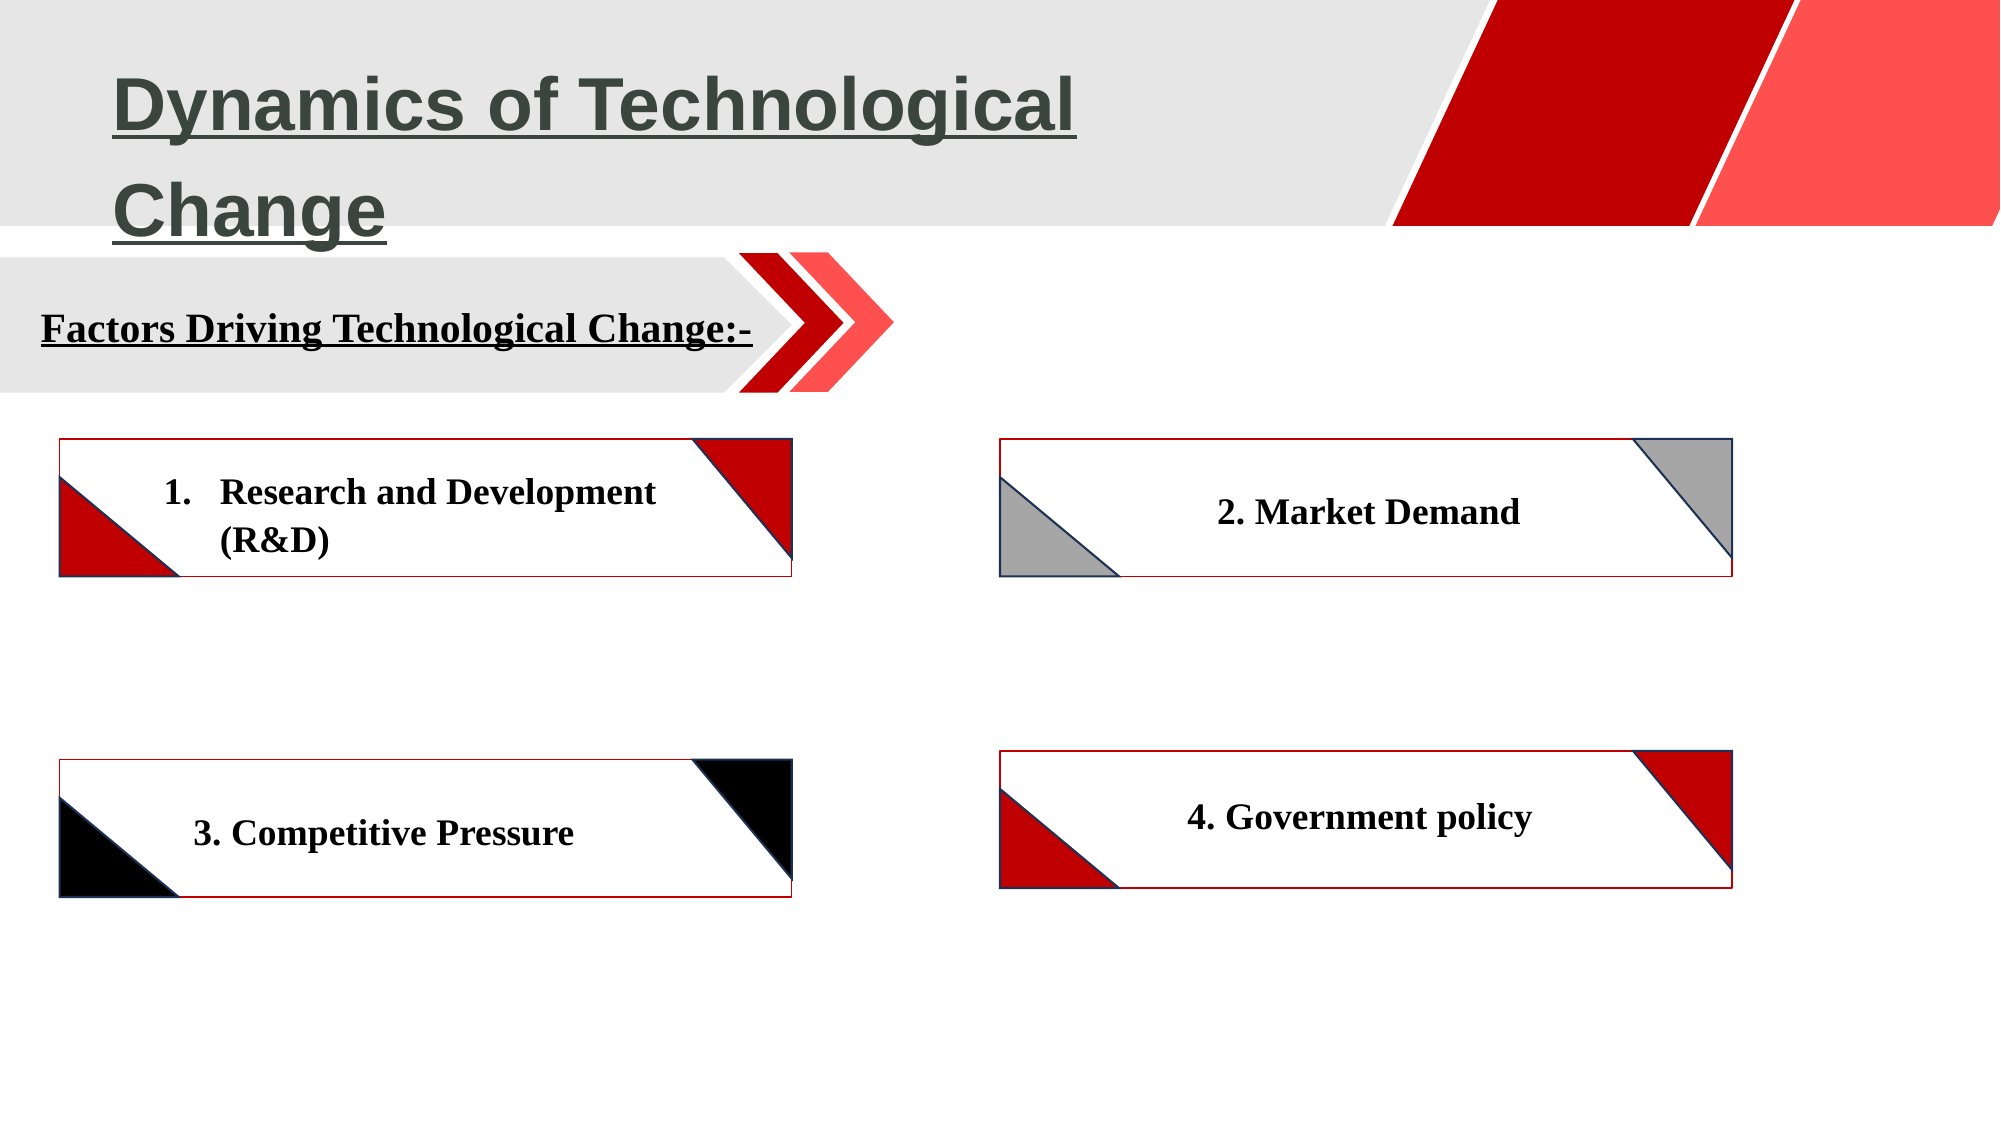

Dynamics of Technological Change

Factors Driving Technological Change:-

Research and Development (R&D)
2. Market Demand

4. Government policy

3. Competitive Pressure